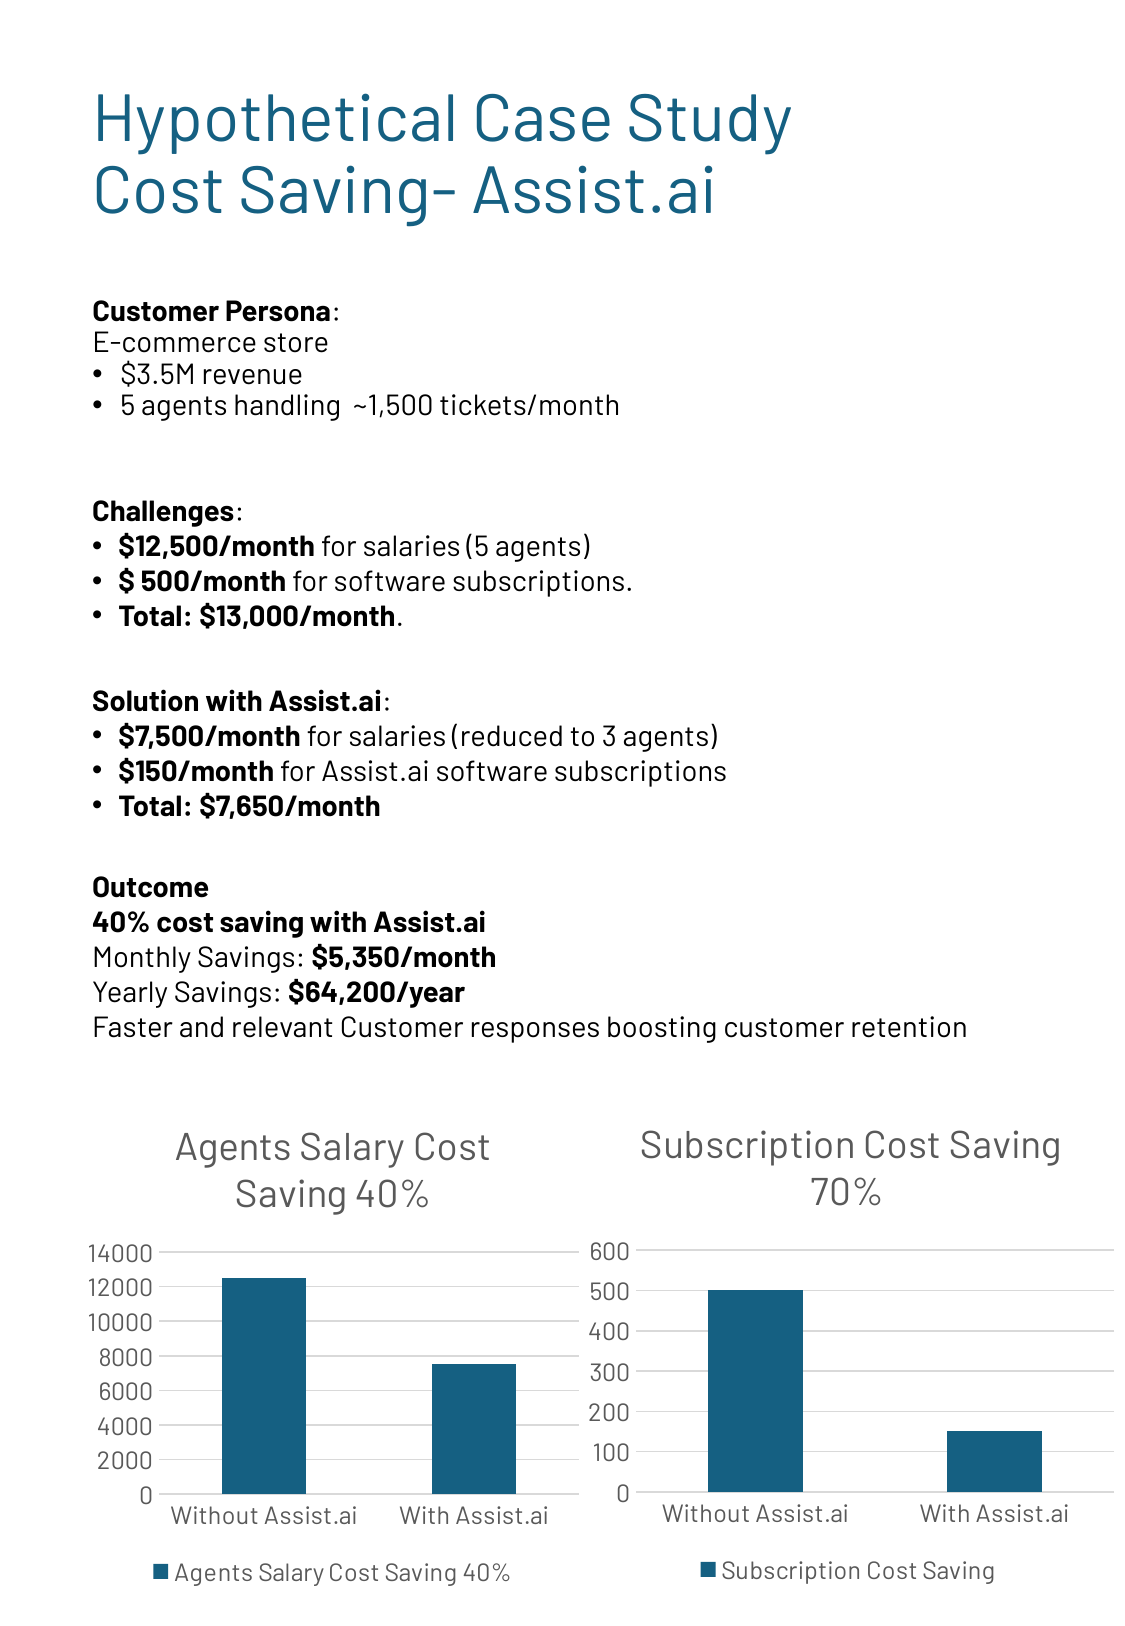

# Hypothetical Case Study Cost Saving- Assist.ai
Customer Persona:
E-commerce store
$3.5M revenue
5 agents handling  ~1,500 tickets/month

Challenges:
$12,500/month for salaries (5 agents)
$ 500/month for software subscriptions.
Total: $13,000/month.

Solution with Assist.ai:
$7,500/month for salaries (reduced to 3 agents)
$150/month for Assist.ai software subscriptions
Total: $7,650/month
Outcome
40% cost saving with Assist.ai
Monthly Savings: $5,350/month
Yearly Savings: $64,200/year
Faster and relevant Customer responses boosting customer retention

### Chart: Subscription Cost Saving 70%

| Category | Subscription Cost Saving  |
|---|---|
| Without Assist.ai | 500.0 |
| With Assist.ai | 150.0 |

### Chart:

| Category | Agents Salary Cost Saving 40% |
|---|---|
| Without Assist.ai | 12500.0 |
| With Assist.ai | 7500.0 |